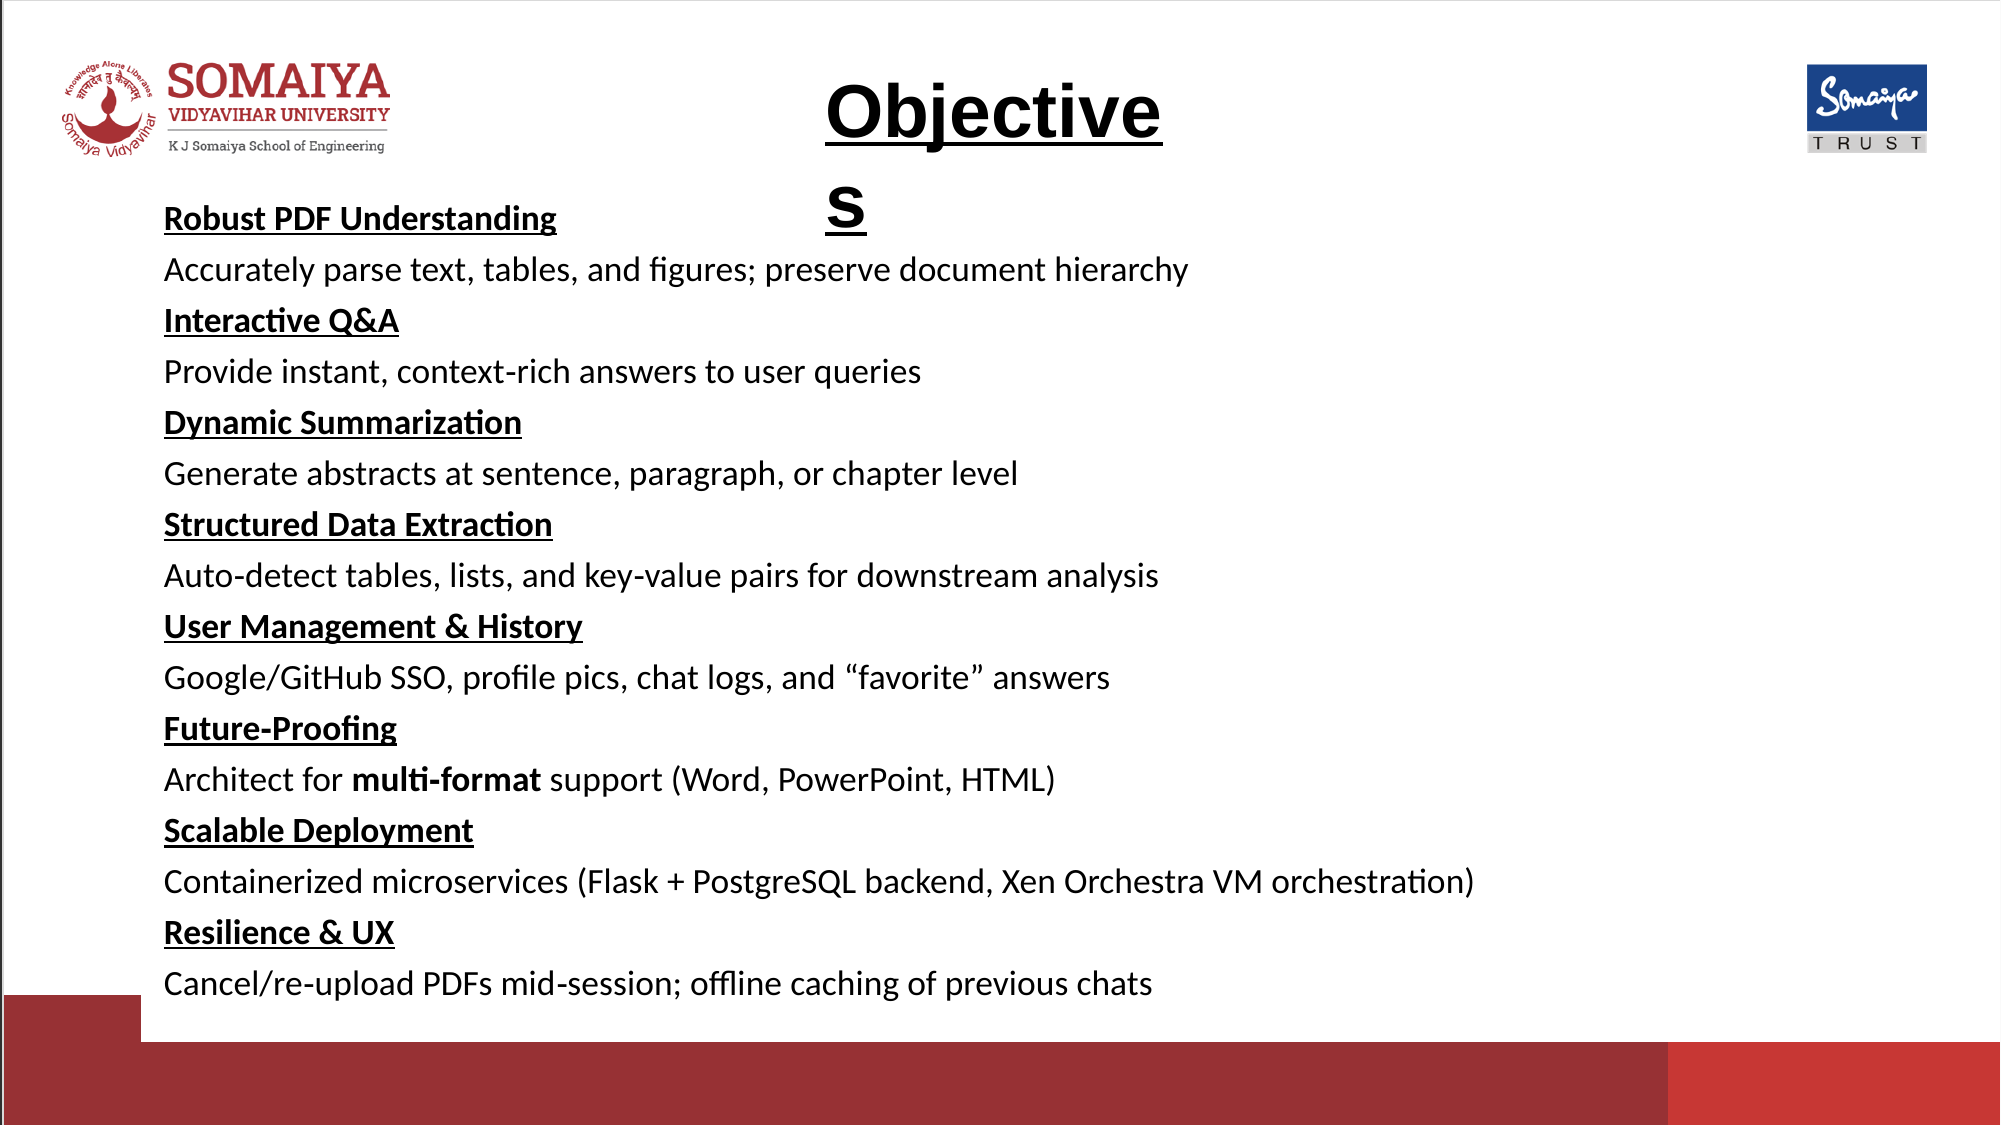

Objectives
Robust PDF Understanding
Accurately parse text, tables, and figures; preserve document hierarchy
Interactive Q&A
Provide instant, context‑rich answers to user queries
Dynamic Summarization
Generate abstracts at sentence, paragraph, or chapter level
Structured Data Extraction
Auto‑detect tables, lists, and key‑value pairs for downstream analysis
User Management & History
Google/GitHub SSO, profile pics, chat logs, and “favorite” answers
Future‑Proofing
Architect for multi‑format support (Word, PowerPoint, HTML)
Scalable Deployment
Containerized microservices (Flask + PostgreSQL backend, Xen Orchestra VM orchestration)
Resilience & UX
Cancel/re‑upload PDFs mid‑session; offline caching of previous chats